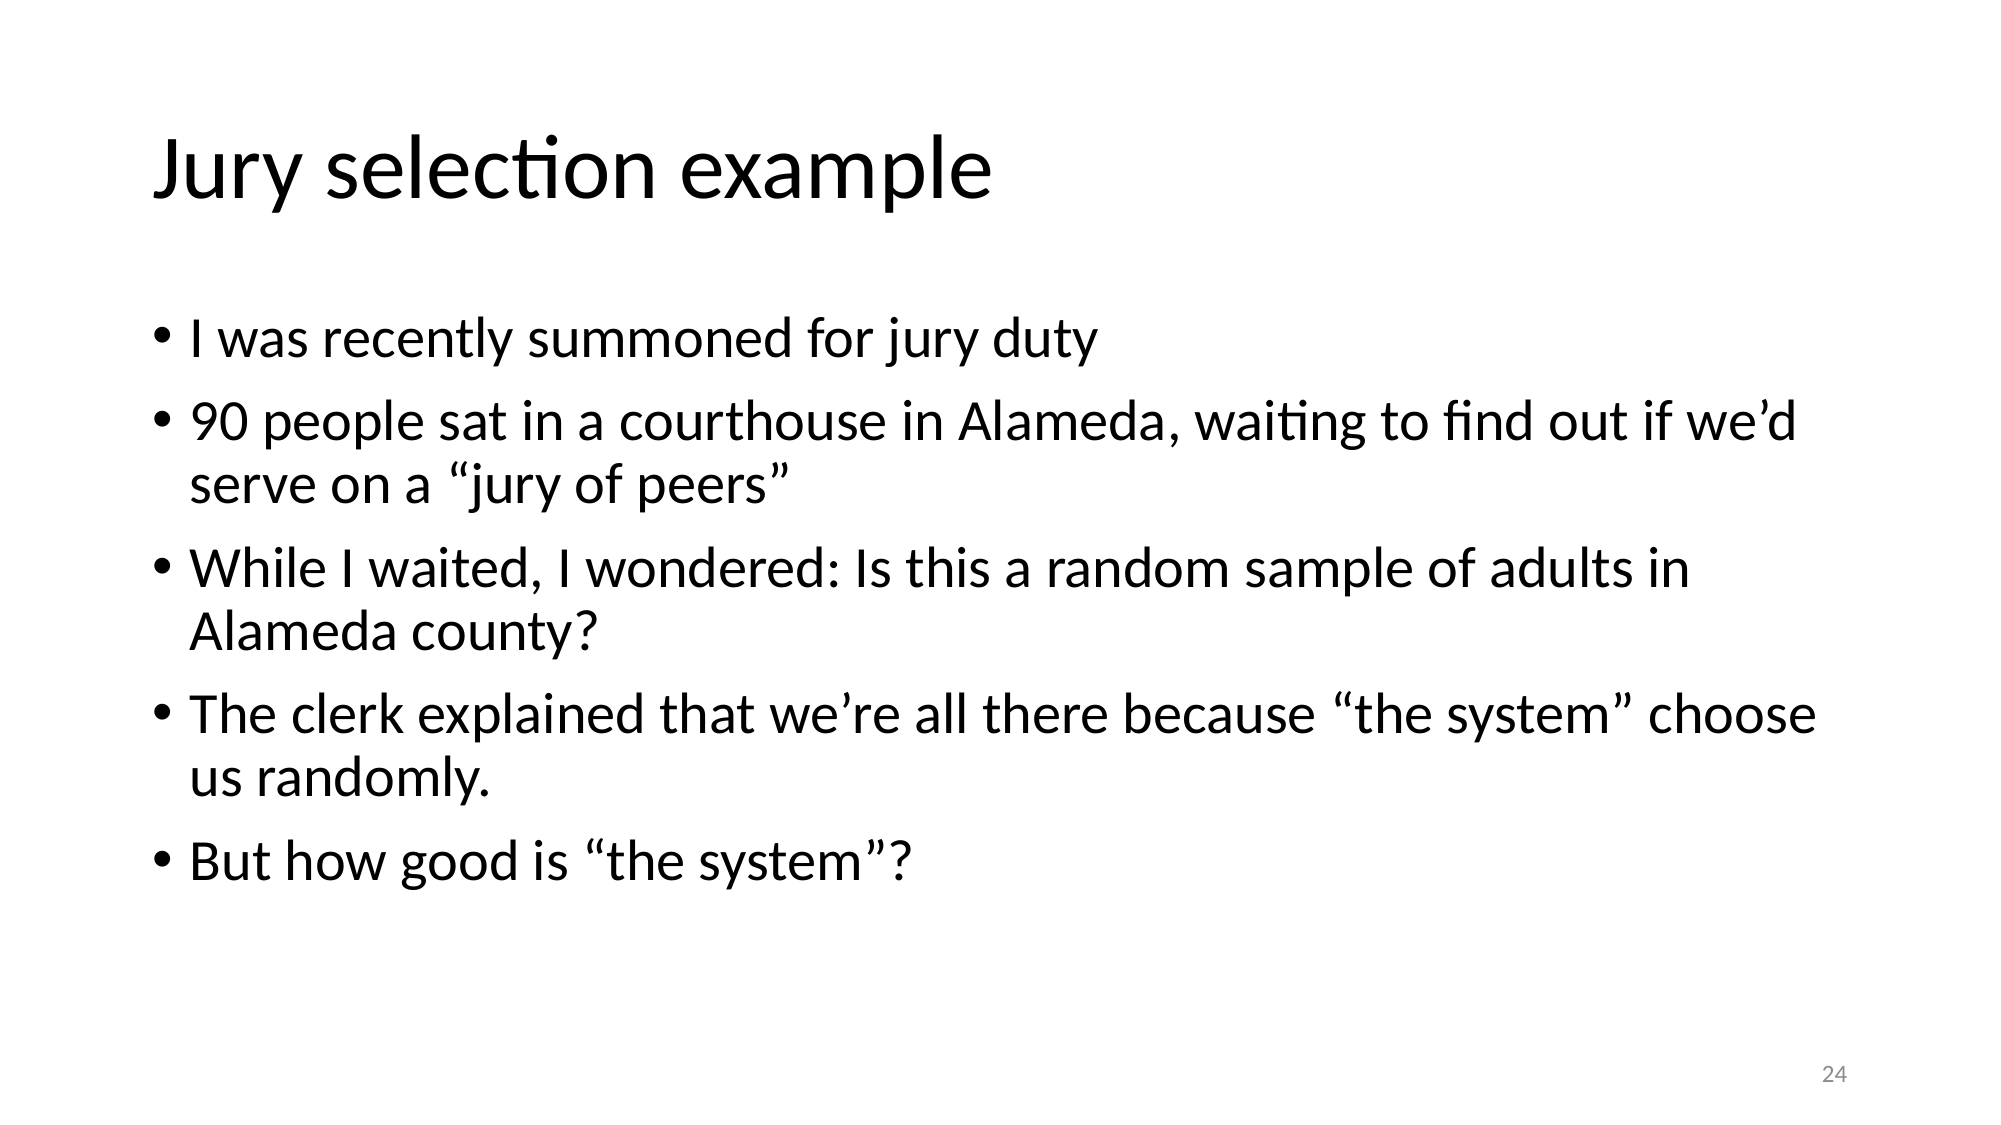

# Jury selection example
I was recently summoned for jury duty
90 people sat in a courthouse in Alameda, waiting to find out if we’d serve on a “jury of peers”
While I waited, I wondered: Is this a random sample of adults in Alameda county?
The clerk explained that we’re all there because “the system” choose us randomly.
But how good is “the system”?
24